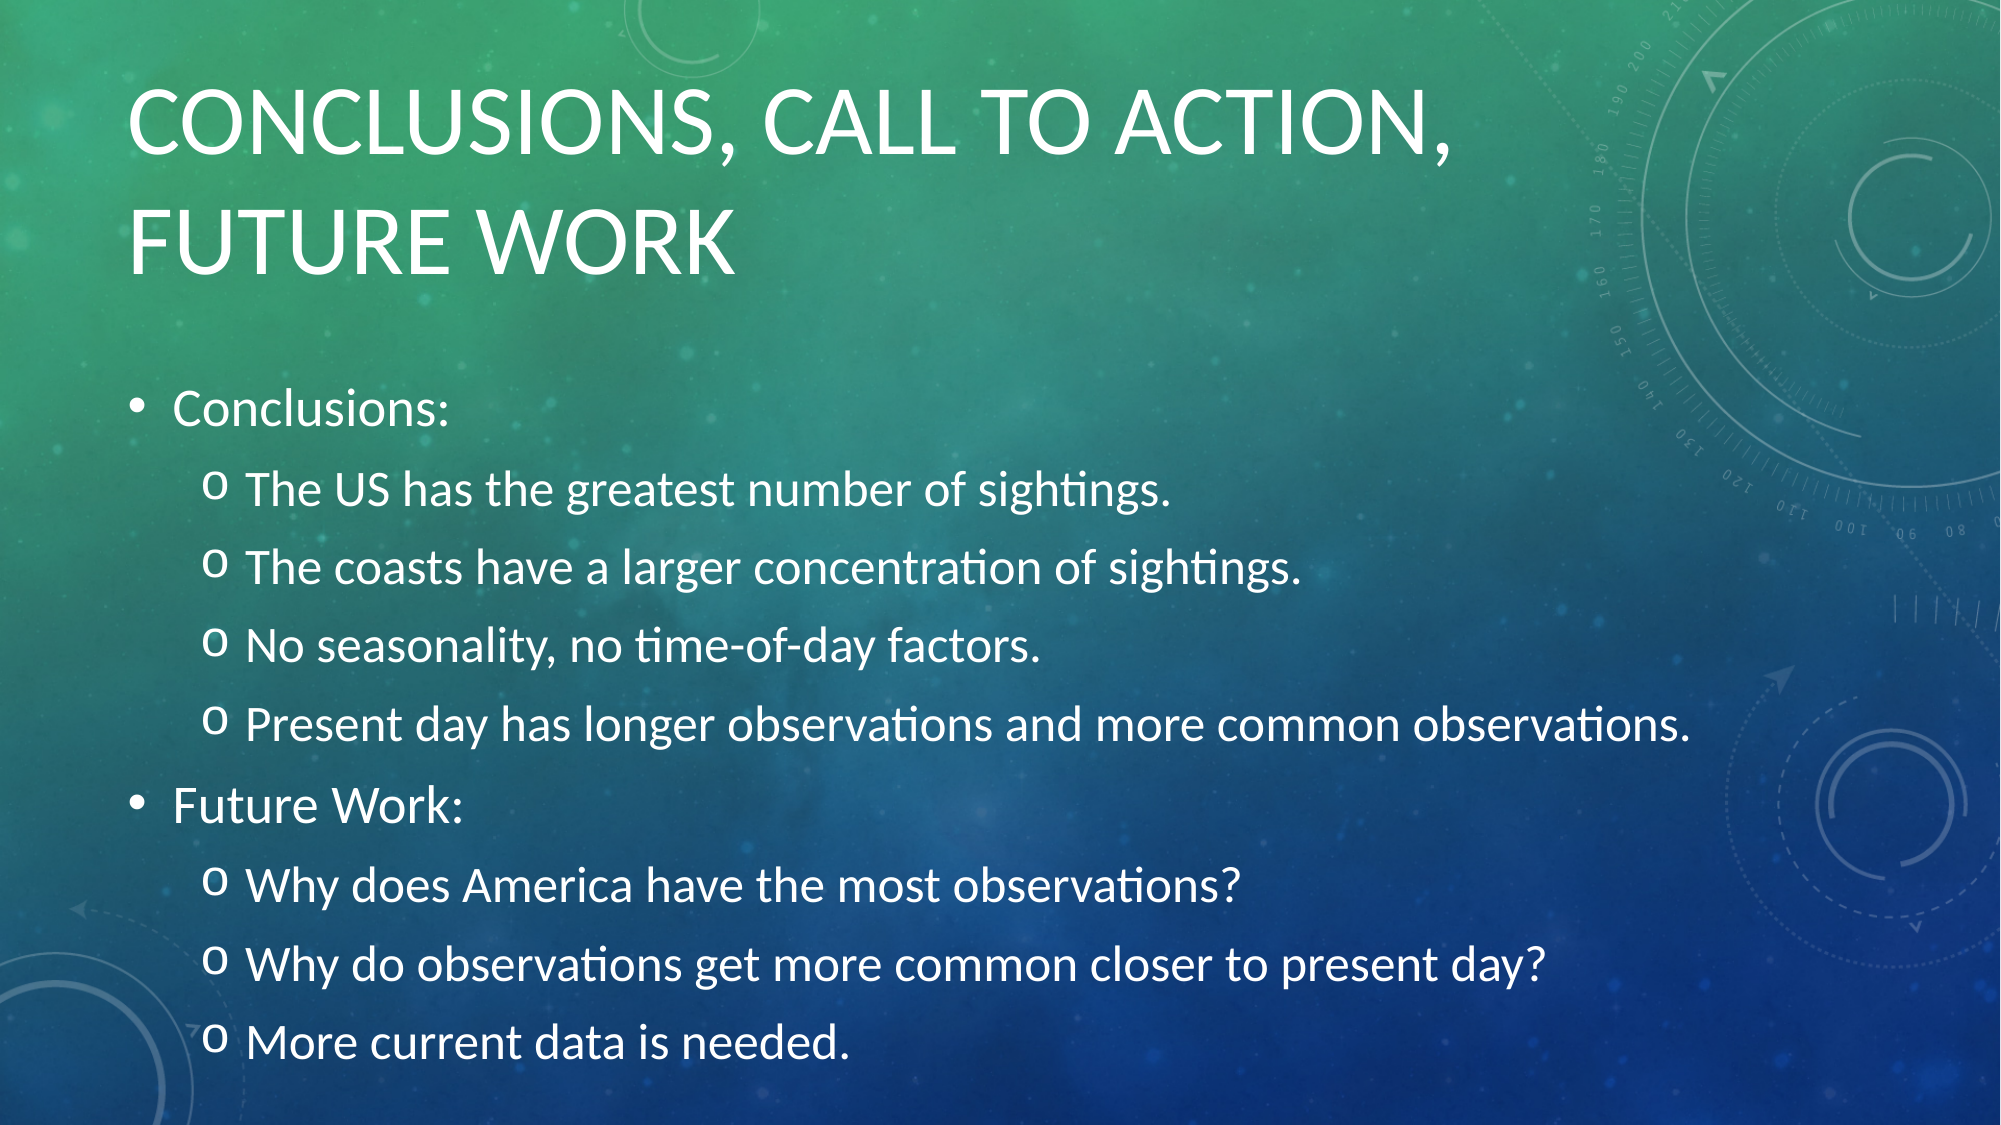

# Conclusions, Call to Action, Future Work

Conclusions:
The US has the greatest number of sightings.
The coasts have a larger concentration of sightings.
No seasonality, no time-of-day factors.
Present day has longer observations and more common observations.
Future Work:
Why does America have the most observations?
Why do observations get more common closer to present day?
More current data is needed.